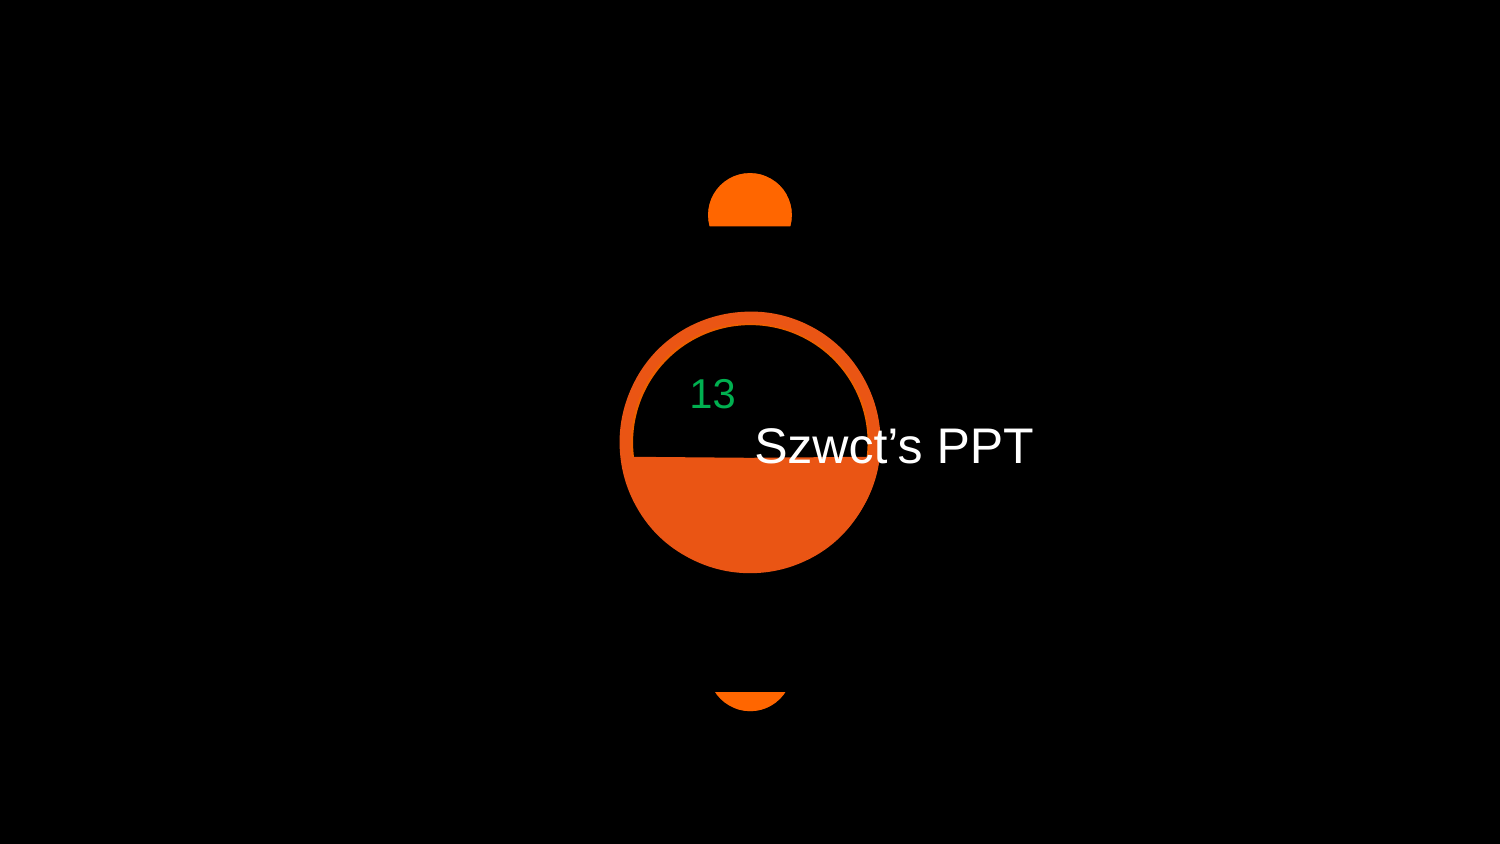

Szwct’s
PPT
Szwct’s
PPT
Szwct’s
PPT
13

Szwct’s PPT